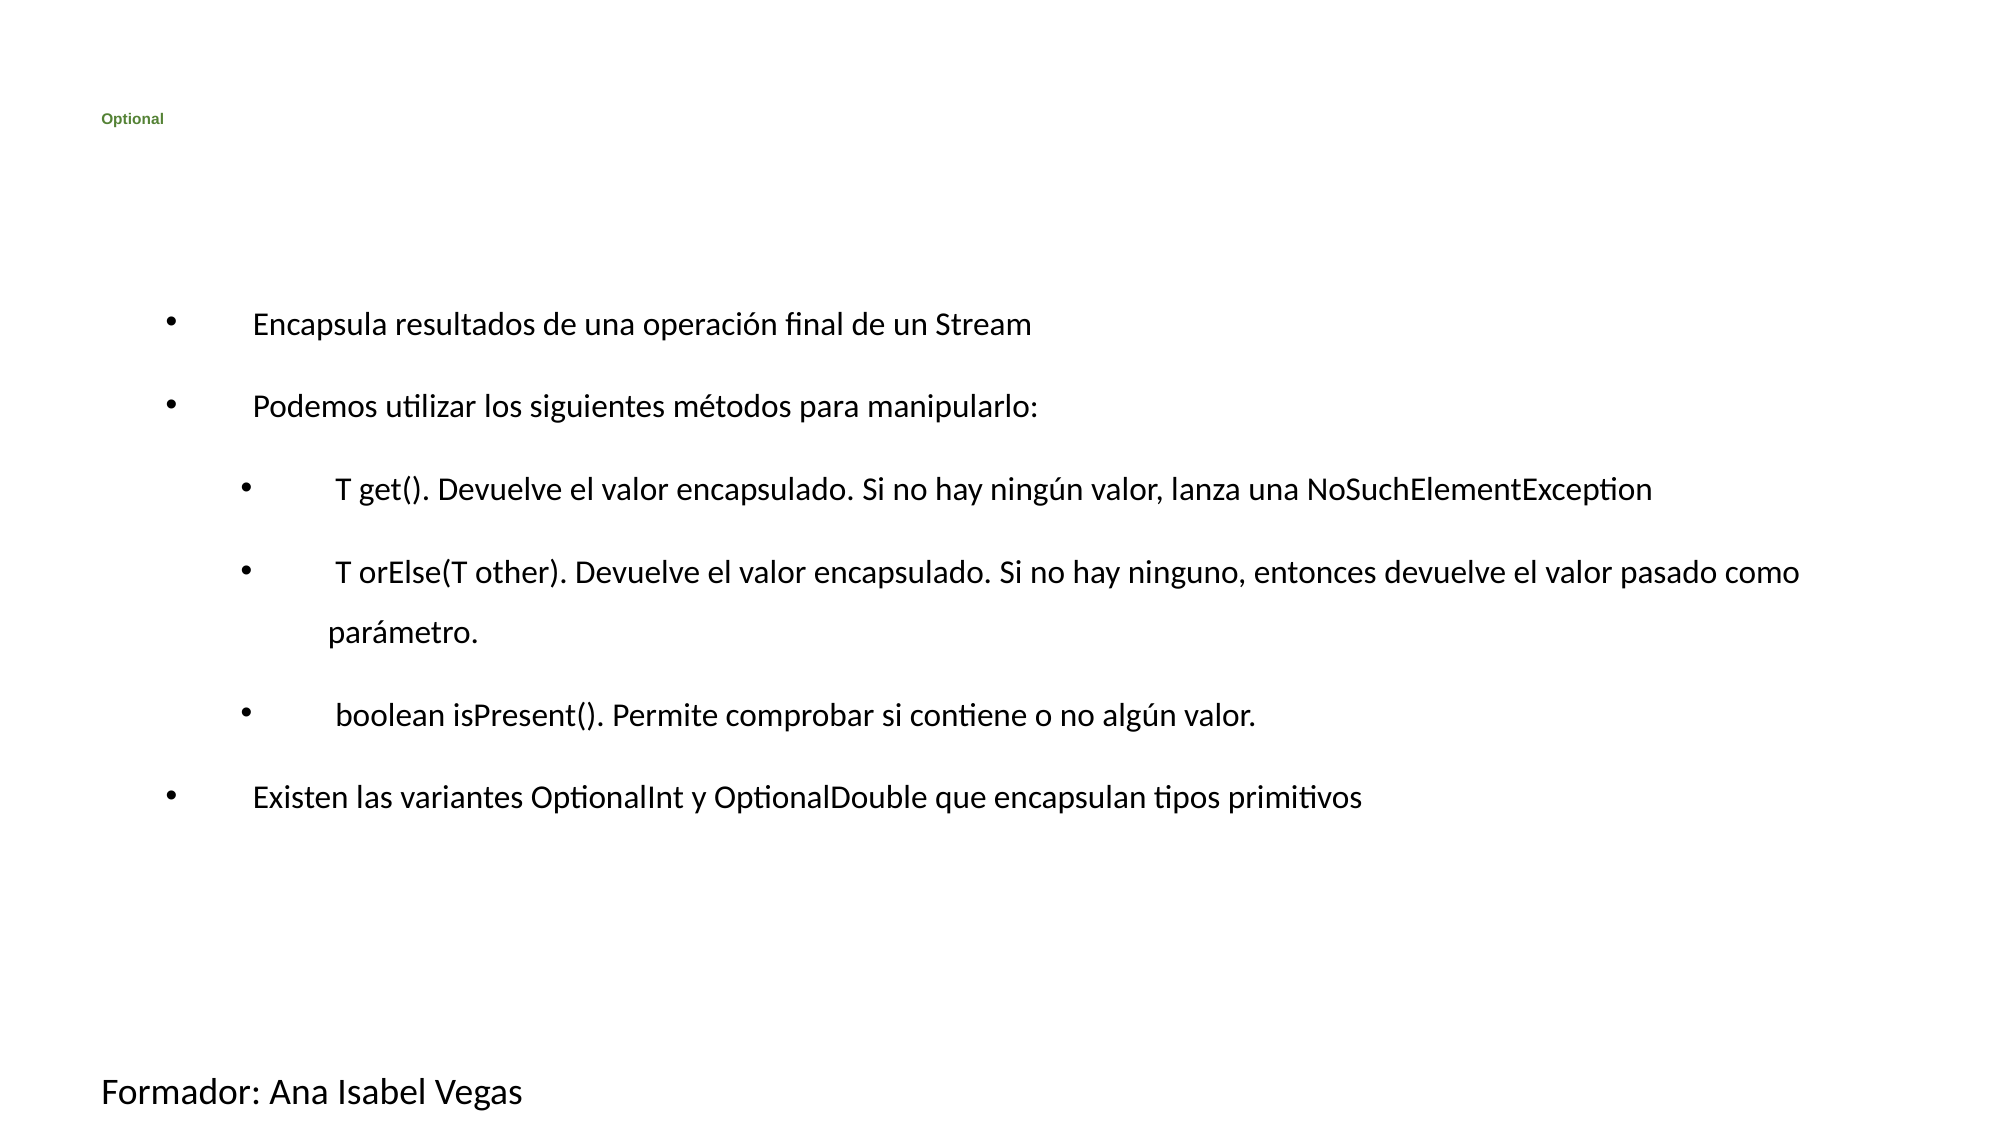

# Optional

Encapsula resultados de una operación final de un Stream
Podemos utilizar los siguientes métodos para manipularlo:
 T get(). Devuelve el valor encapsulado. Si no hay ningún valor, lanza una NoSuchElementException
 T orElse(T other). Devuelve el valor encapsulado. Si no hay ninguno, entonces devuelve el valor pasado como parámetro.
 boolean isPresent(). Permite comprobar si contiene o no algún valor.
Existen las variantes OptionalInt y OptionalDouble que encapsulan tipos primitivos

Formador: Ana Isabel Vegas
16